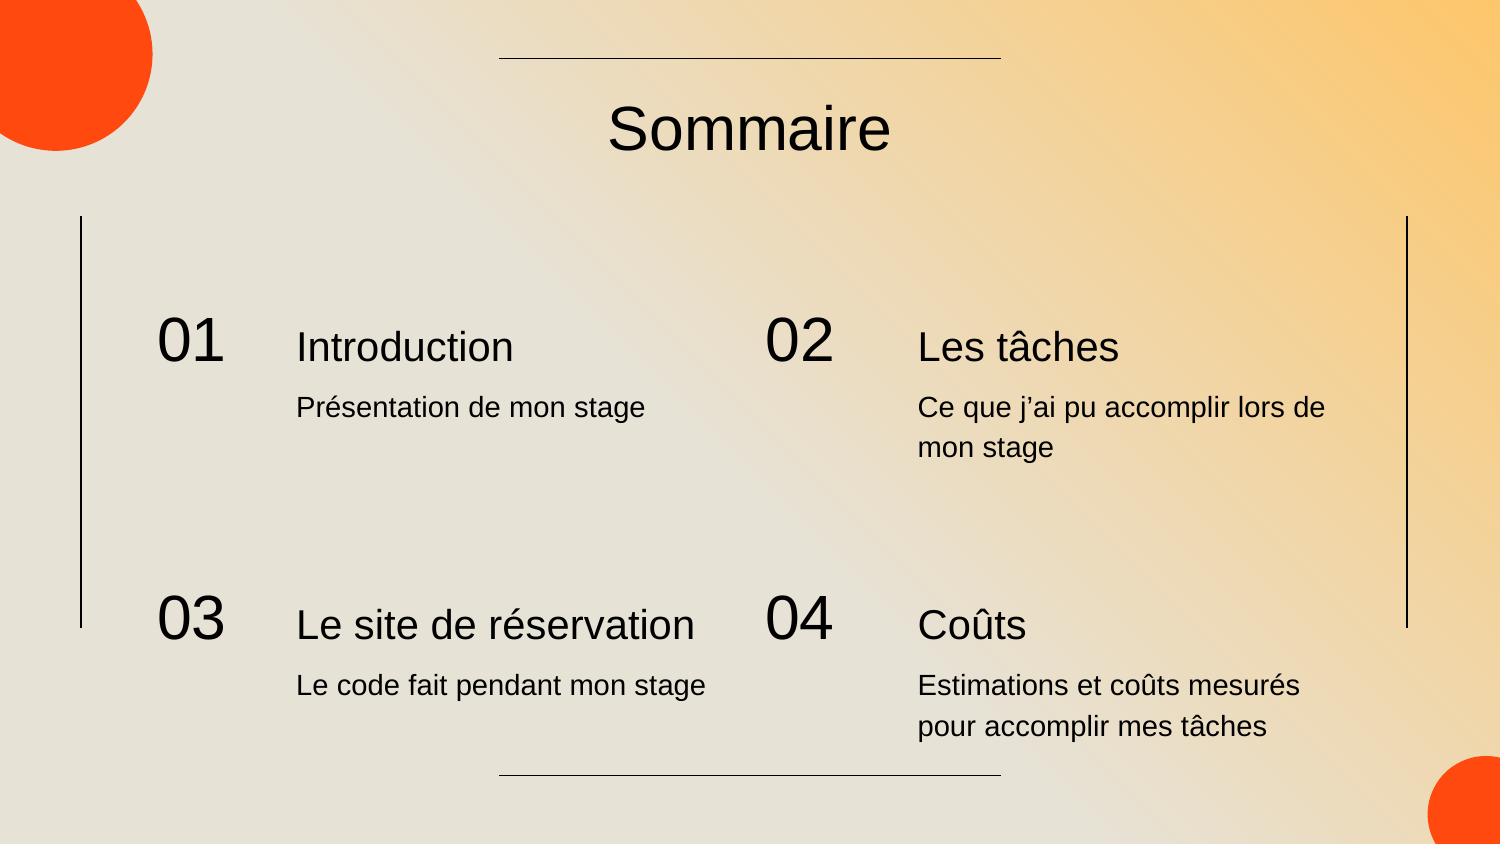

# Sommaire
Introduction
Les tâches
01
02
Présentation de mon stage
Ce que j’ai pu accomplir lors de mon stage
Le site de réservation
Coûts
03
04
Le code fait pendant mon stage
Estimations et coûts mesurés pour accomplir mes tâches